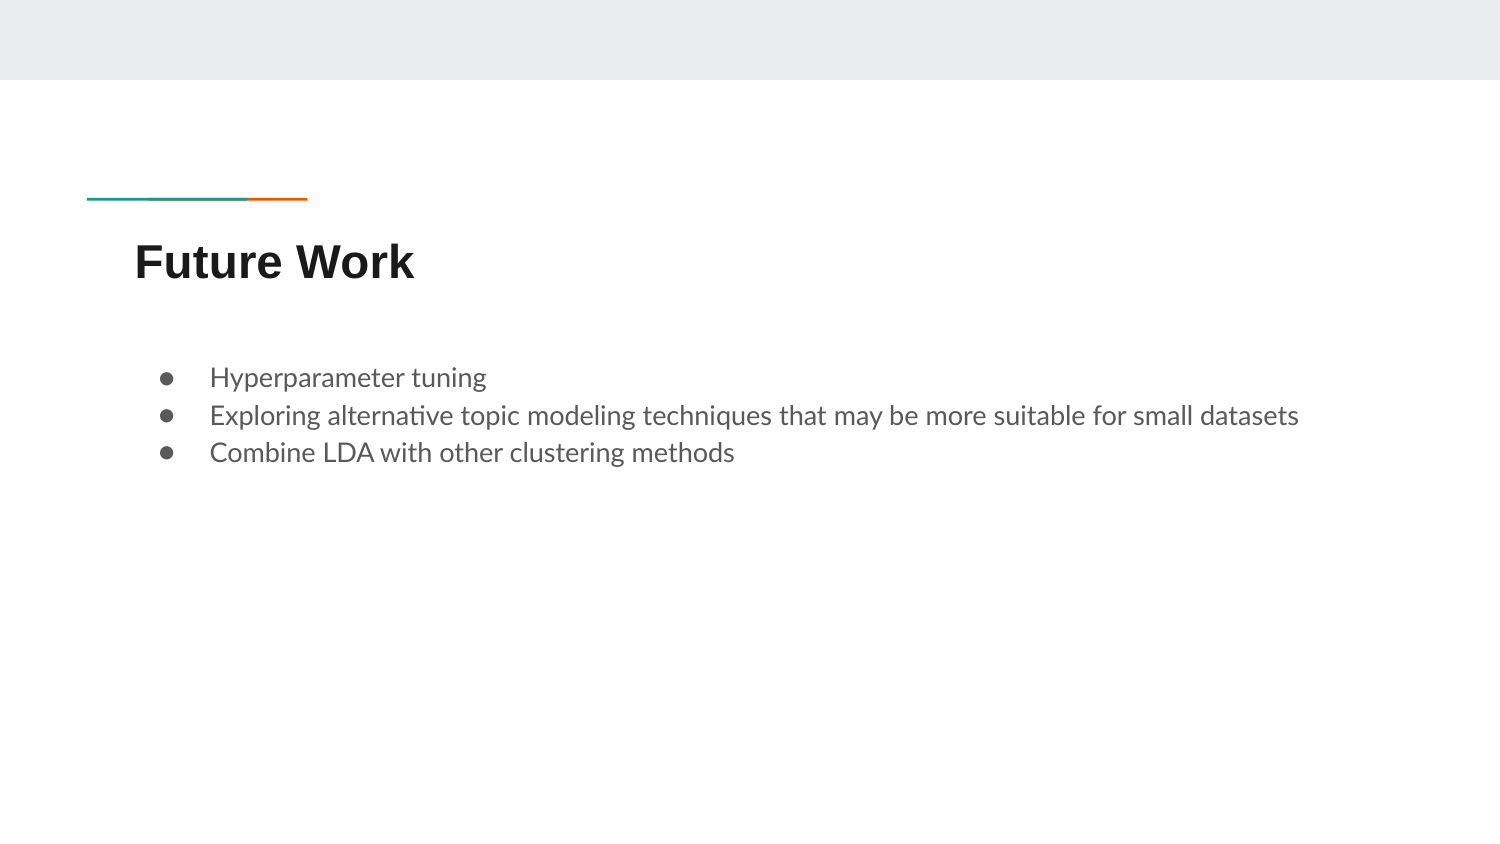

# Future Work
Hyperparameter tuning
Exploring alternative topic modeling techniques that may be more suitable for small datasets
Combine LDA with other clustering methods